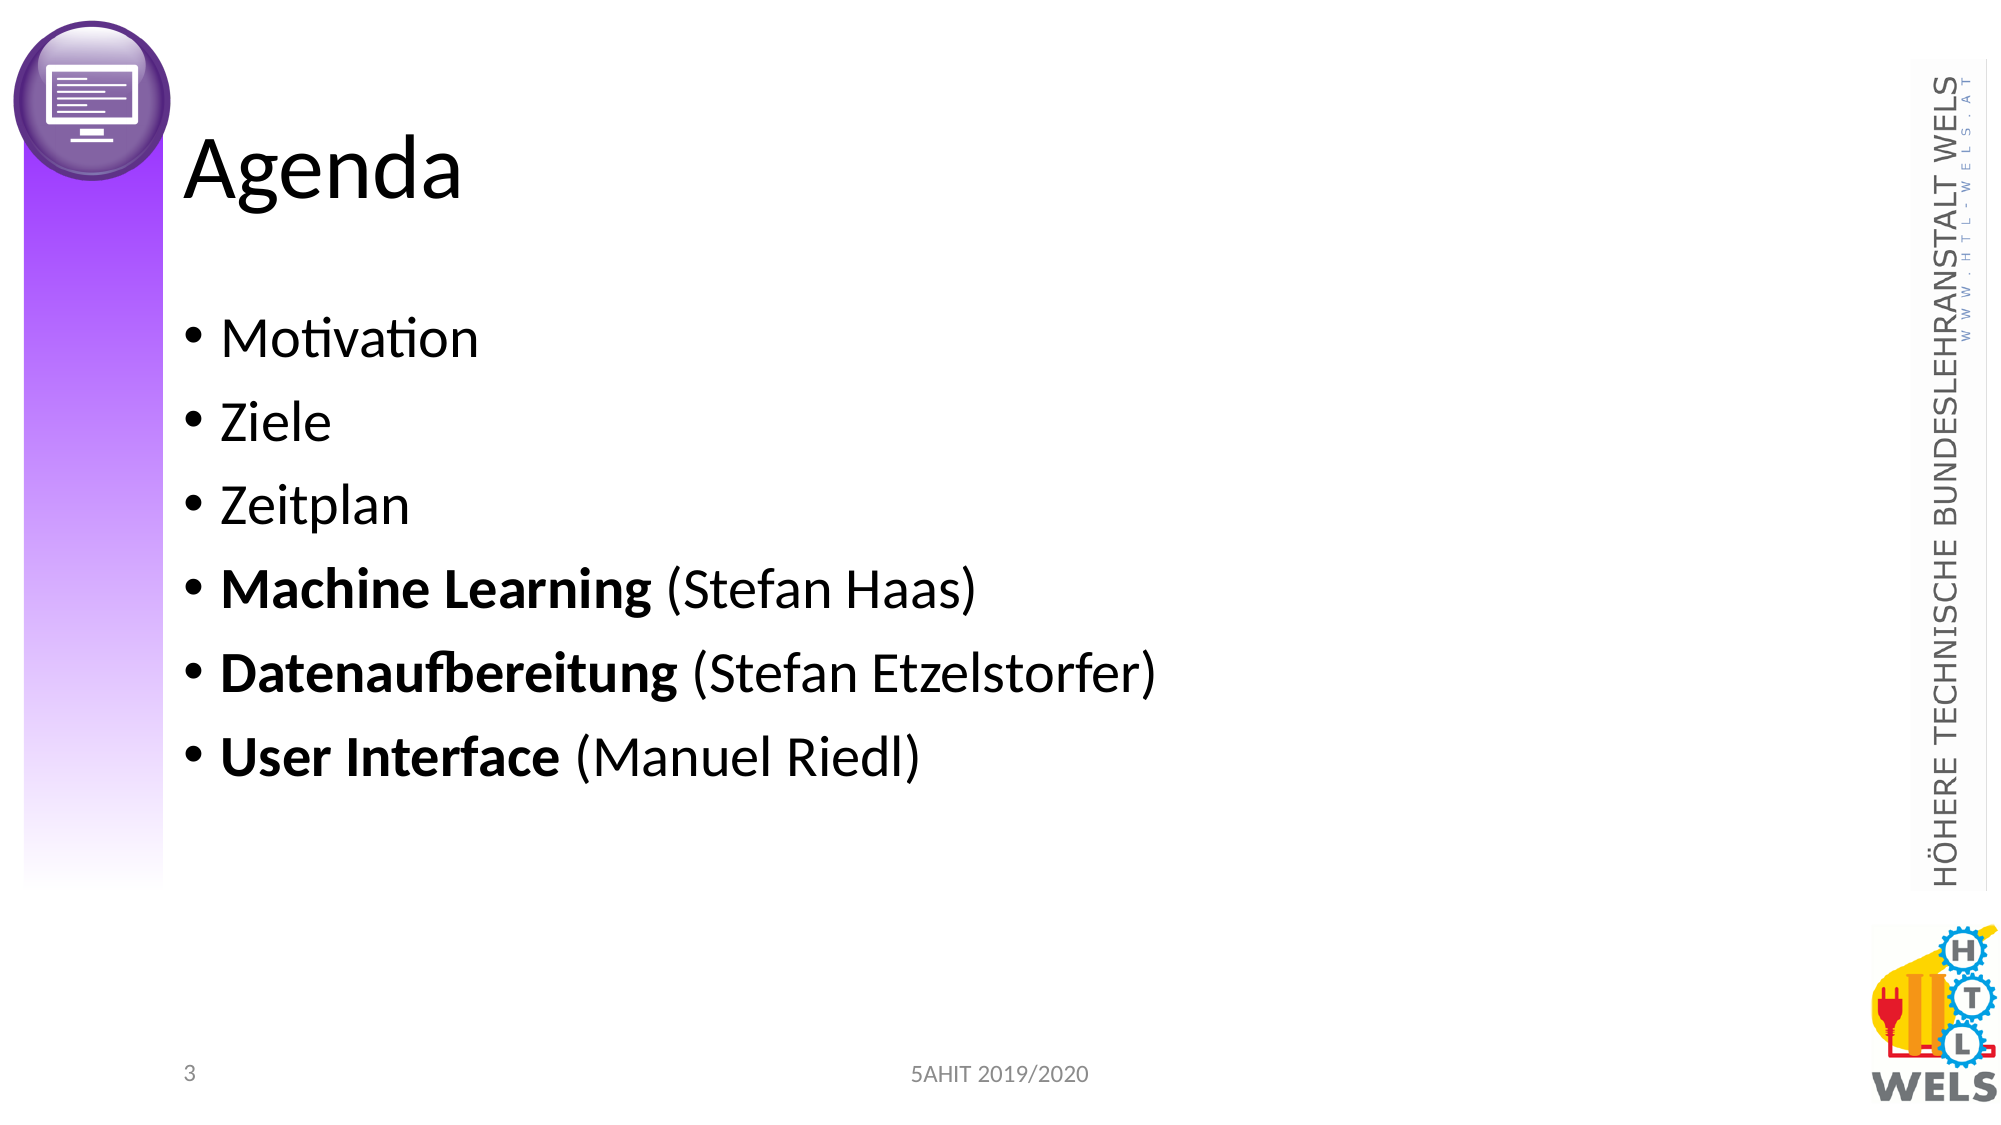

# Agenda
Motivation
Ziele
Zeitplan
Machine Learning (Stefan Haas)
Datenaufbereitung (Stefan Etzelstorfer)
User Interface (Manuel Riedl)
3
5AHIT 2019/2020